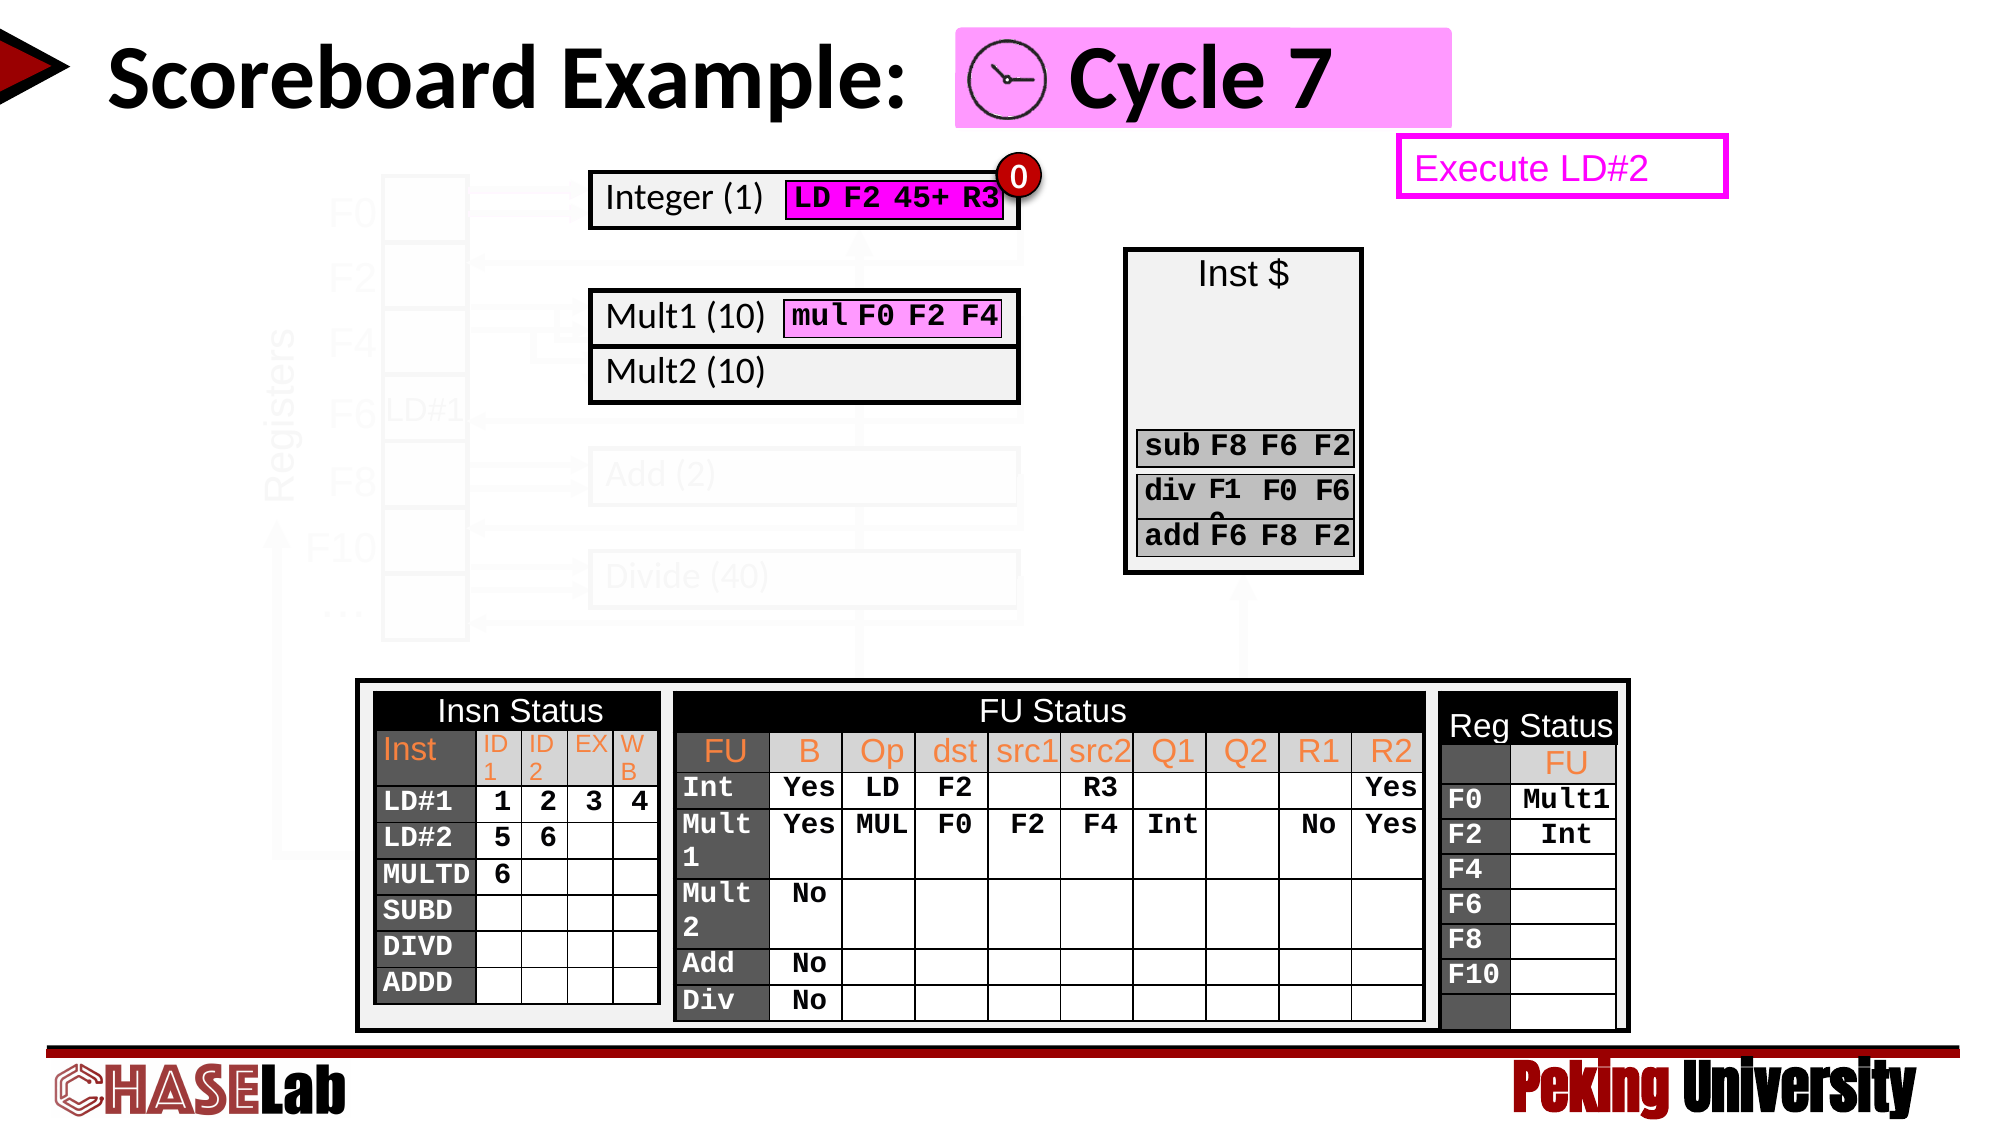

# Scoreboard Example:	   Cycle 7

Execute LD#2

0
1
Integer (1)

F0

F2

F4

F6
LD#1
Registers

F8

F10

…

| LD | F2 | 45+ | R3 |
| --- | --- | --- | --- |
| LD | F2 | 45+ | R3 |
| --- | --- | --- | --- |
Inst $

Mult1 (10)
| mul | F0 | F2 | F4 |
| --- | --- | --- | --- |
Mult2 (10)
| sub | F8 | F6 | F2 |
| --- | --- | --- | --- |
Add (2)
| div | F10 | F0 | F6 |
| --- | --- | --- | --- |
| add | F6 | F8 | F2 |
| --- | --- | --- | --- |
Divide (40)

| Insn Status |  |  |  |  |
| --- | --- | --- | --- | --- |
| Inst | ID1 | ID2 | EX | WB |
| LD#1 | 1 | 2 | 3 | 4 |
| LD#2 | 5 | 6 |  |  |
| MULTD | 6 |  |  |  |
| SUBD |  |  |  |  |
| DIVD |  |  |  |  |
| ADDD |  |  |  |  |
| FU Status |  |  |  |  |  |  |  |  |  |
| --- | --- | --- | --- | --- | --- | --- | --- | --- | --- |
| FU | B | Op | dst | src1 | src2 | Q1 | Q2 | R1 | R2 |
| Int | Yes | LD | F2 |  | R3 |  |  |  | Yes |
| Mult1 | Yes | MUL | F0 | F2 | F4 | Int |  | No | Yes |
| Mult2 | No |  |  |  |  |  |  |  |  |
| Add | No |  |  |  |  |  |  |  |  |
| Div | No |  |  |  |  |  |  |  |  |
| Reg Status |  |
| --- | --- |
|  | FU |
| F0 | Mult1 |
| F2 | Int |
| F4 |  |
| F6 |  |
| F8 |  |
| F10 |  |
|  |  |
Scoreboard